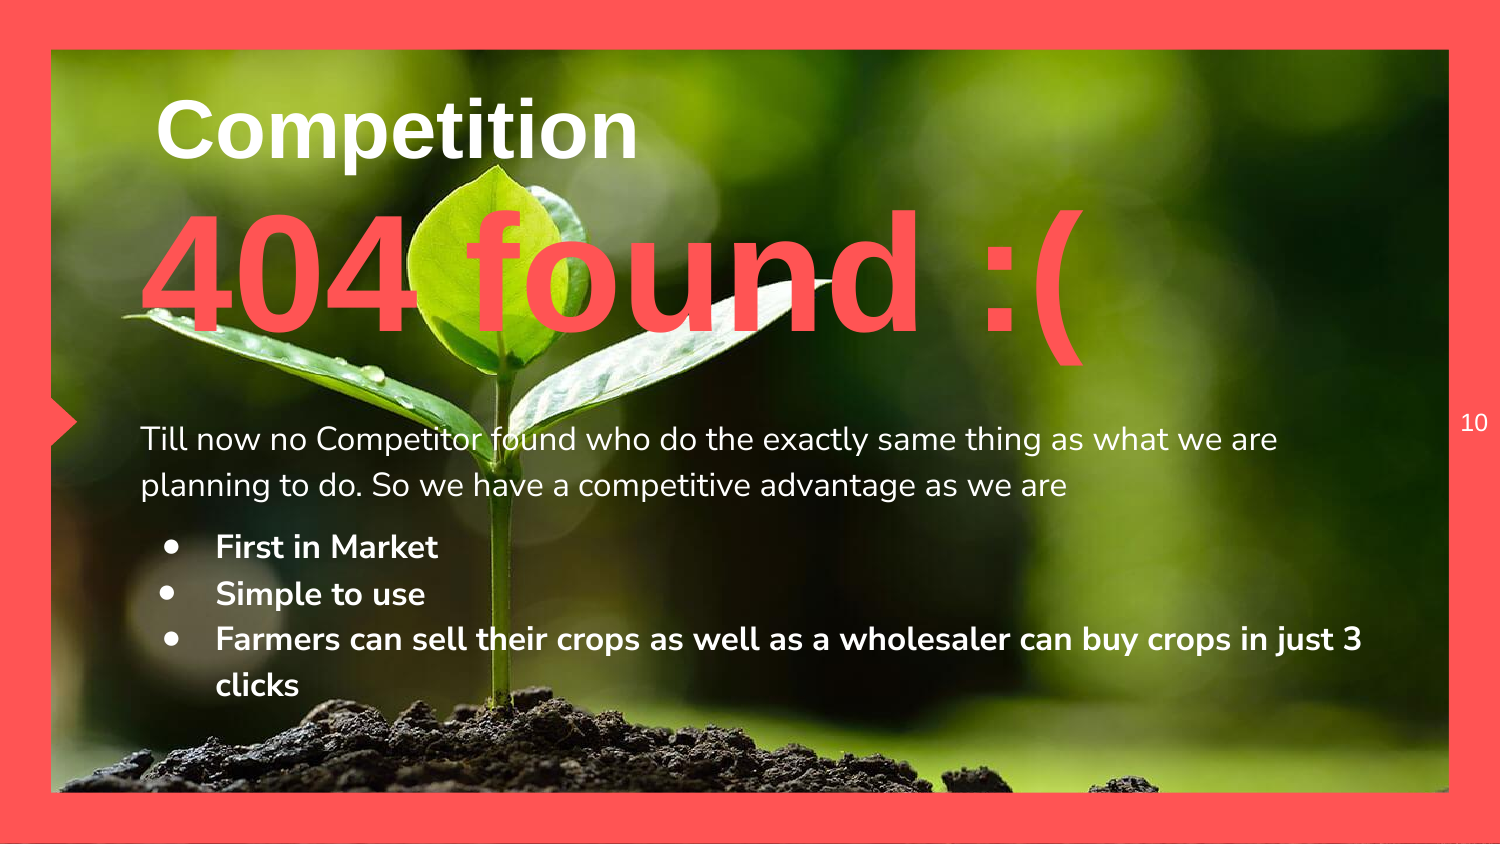

Competition
404 found :(
10
Till now no Competitor found who do the exactly same thing as what we are planning to do. So we have a competitive advantage as we are
First in Market
Simple to use
Farmers can sell their crops as well as a wholesaler can buy crops in just 3 clicks